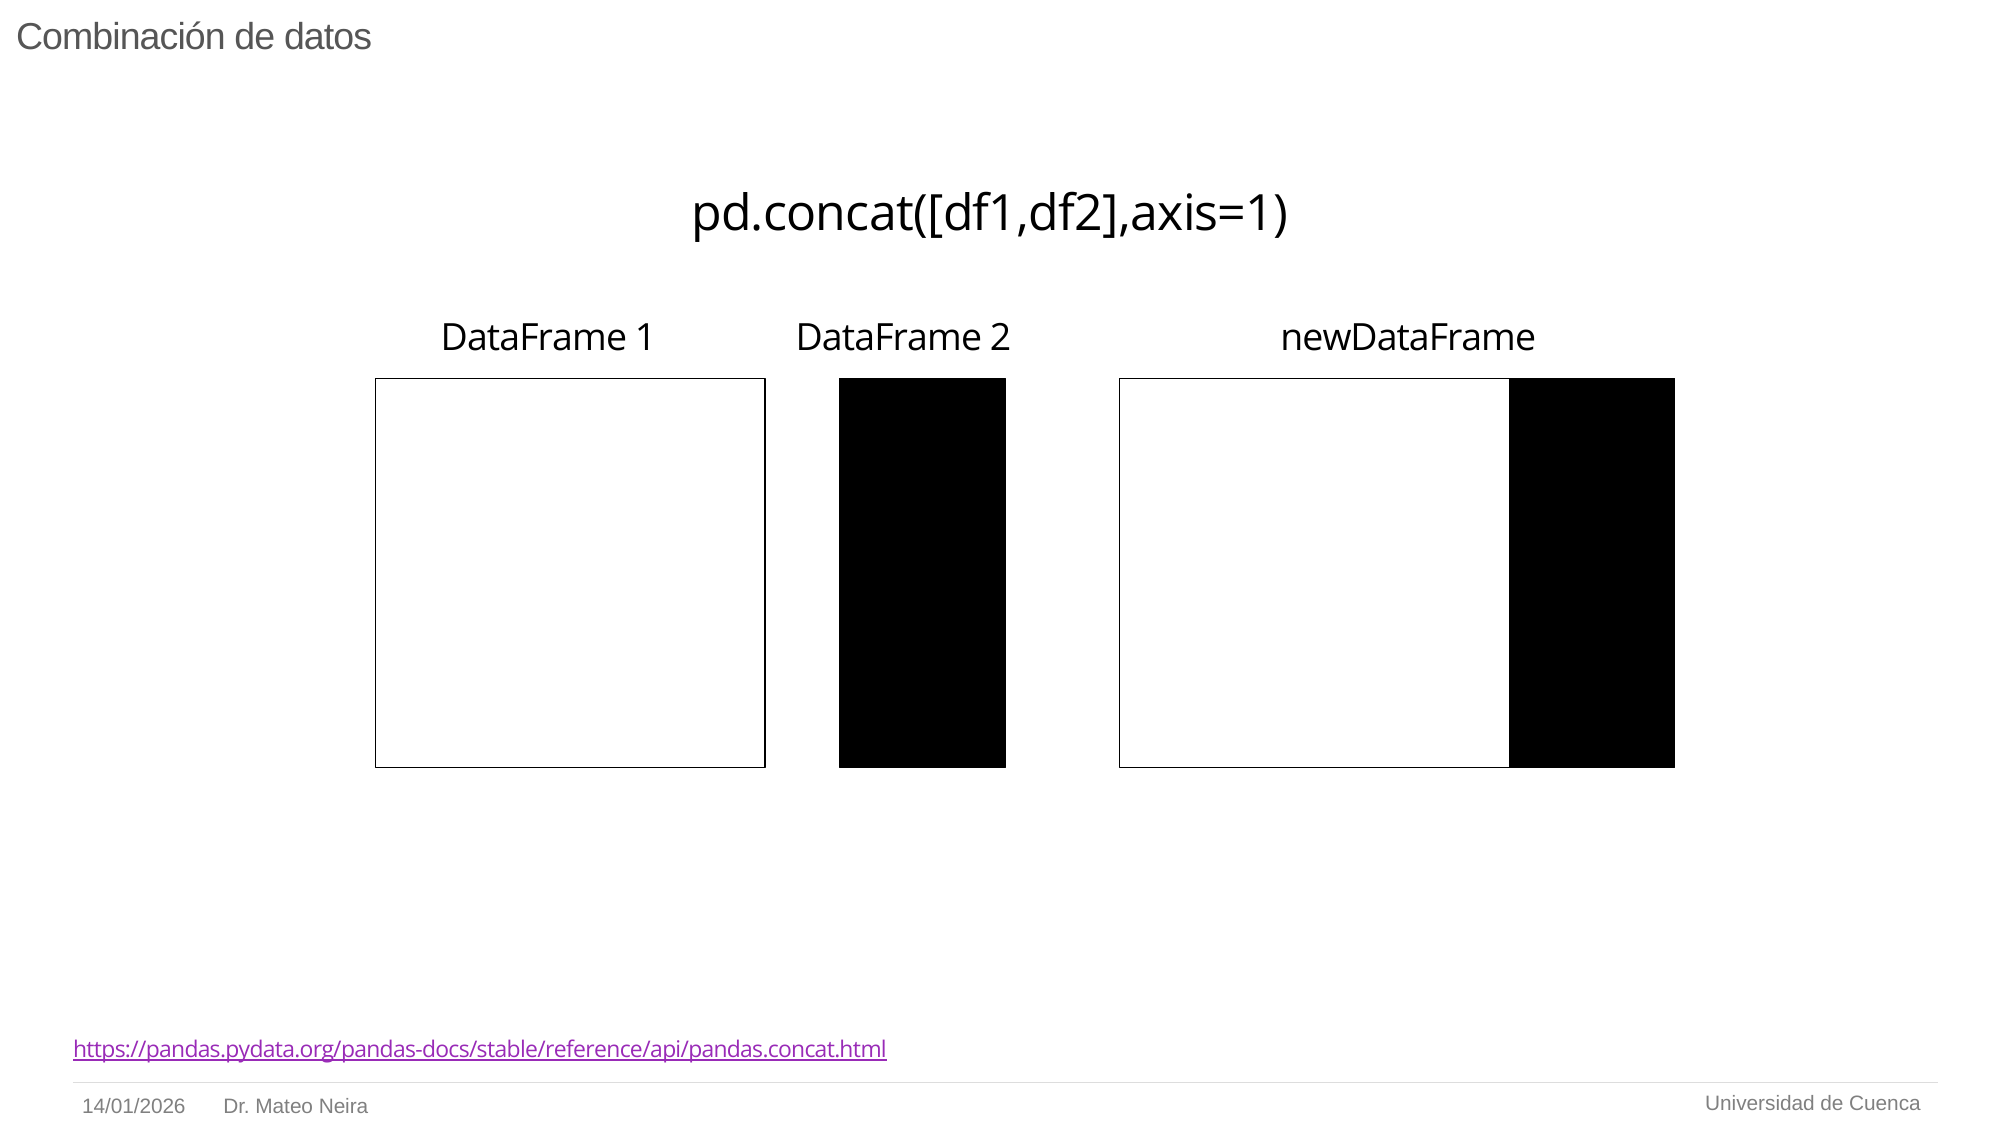

# Combinación de datos
pd.concat([df1,df2],axis=1)
DataFrame 1
DataFrame 2
newDataFrame

https://pandas.pydata.org/pandas-docs/stable/reference/api/pandas.concat.html